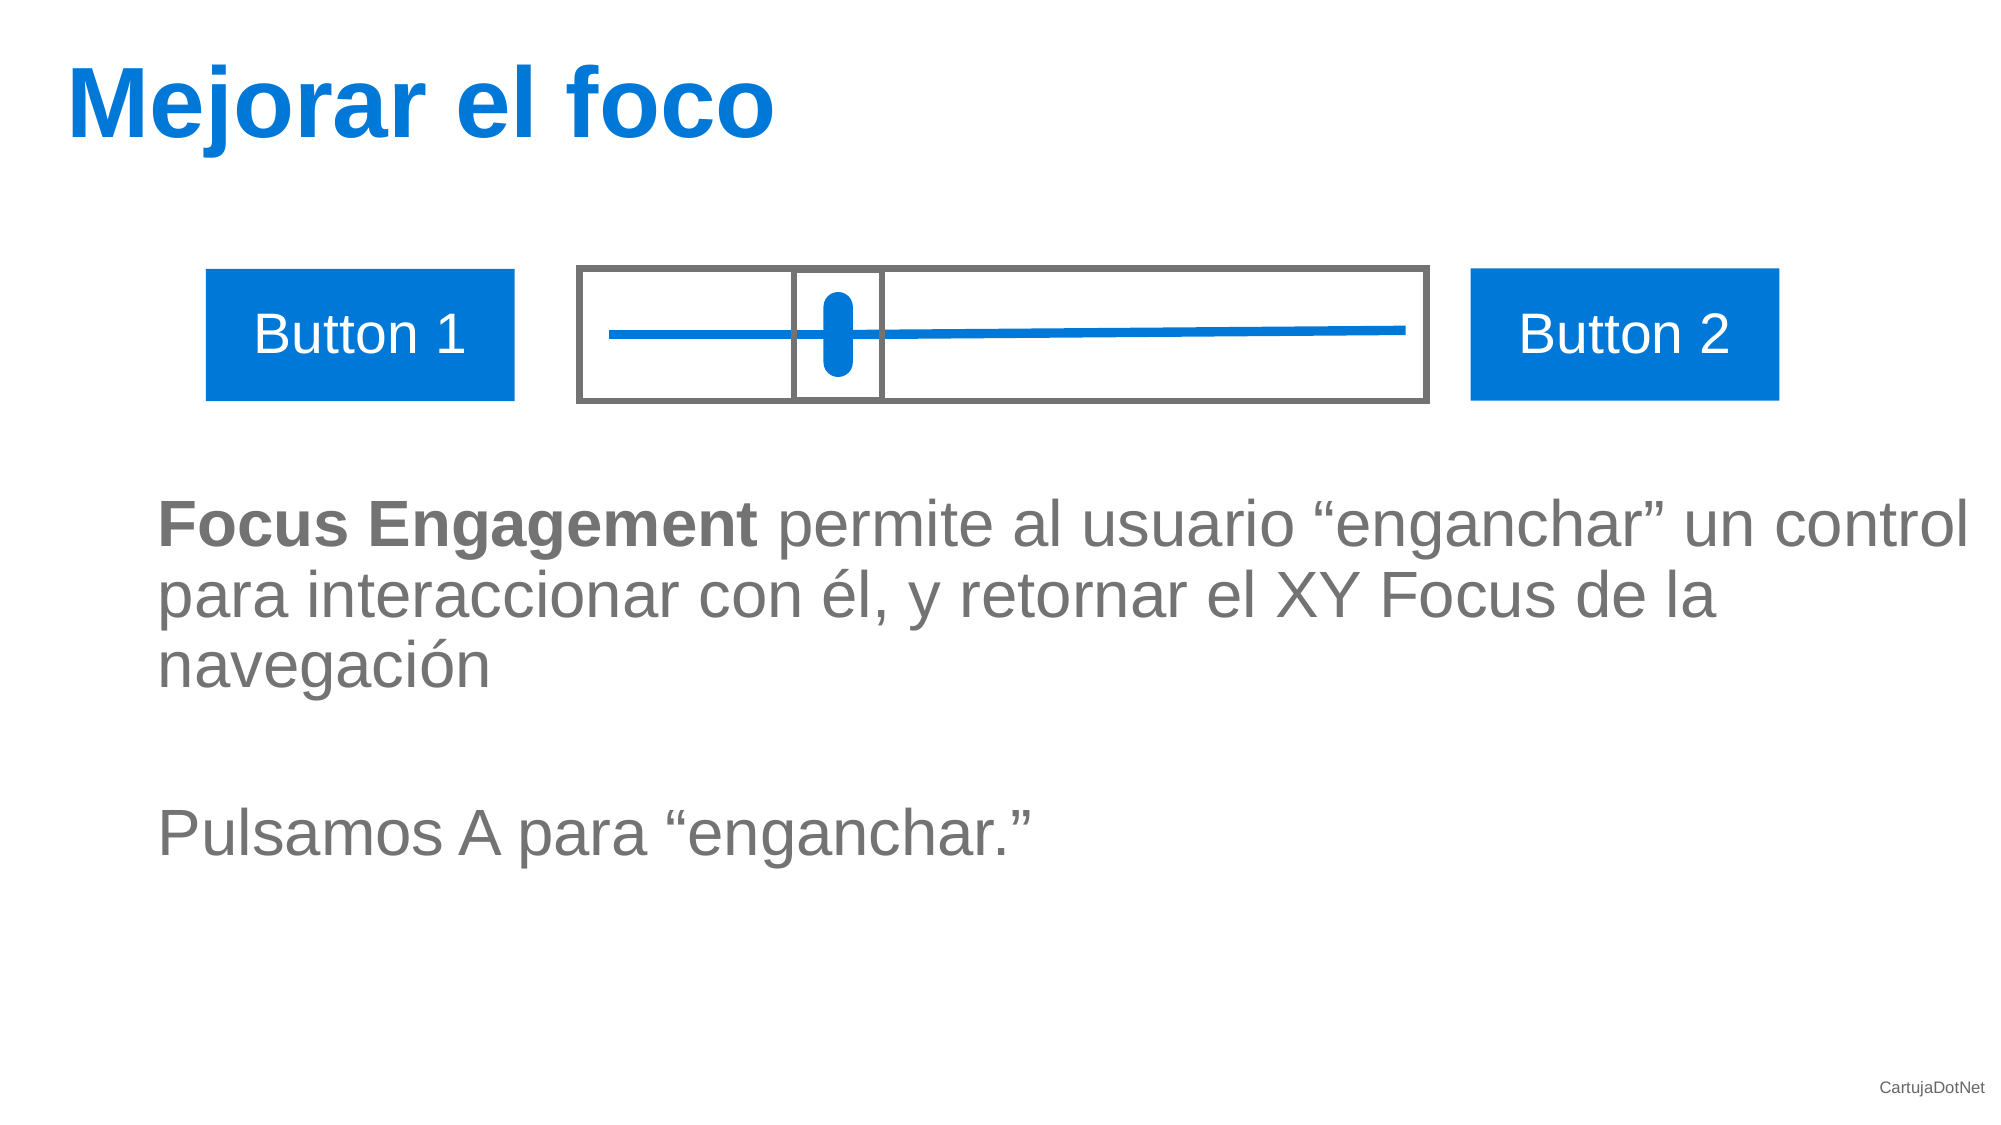

# Mejorar el foco

Focus Engagement permite al usuario “enganchar” un control para interaccionar con él, y retornar el XY Focus de la navegación

Pulsamos A para “enganchar.”

Button 2
Button 1